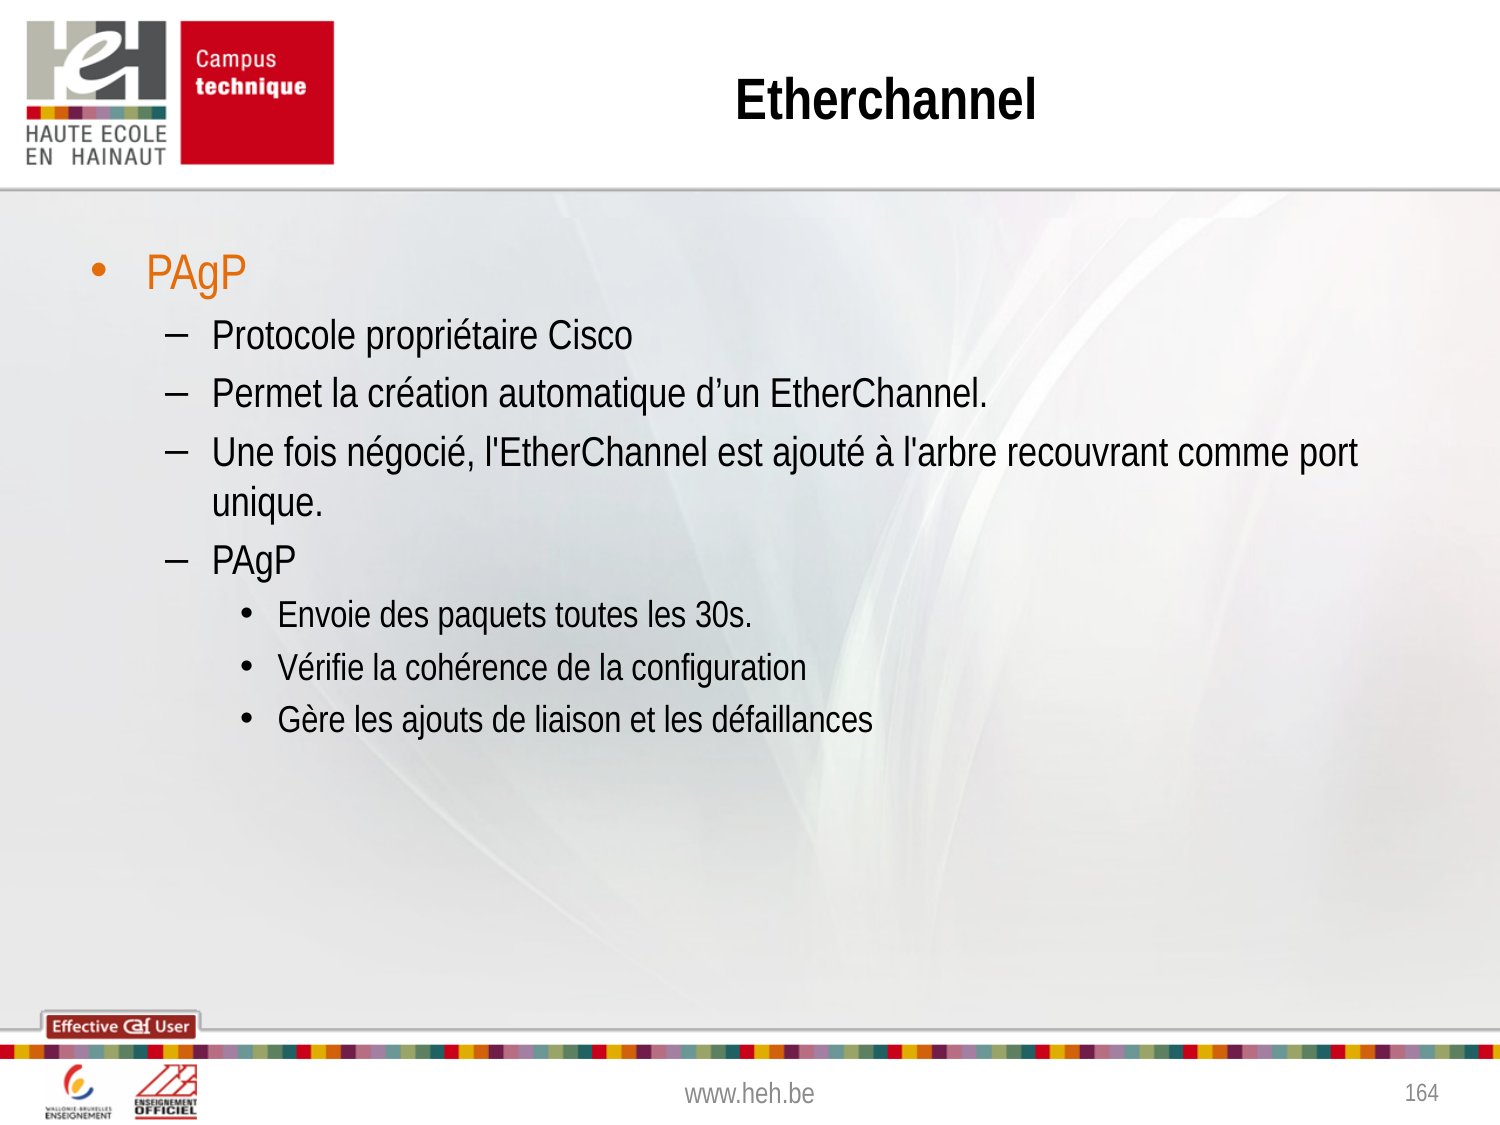

# Etherchannel
PAgP
Protocole propriétaire Cisco
Permet la création automatique d’un EtherChannel.
Une fois négocié, l'EtherChannel est ajouté à l'arbre recouvrant comme port unique.
PAgP
Envoie des paquets toutes les 30s.
Vérifie la cohérence de la configuration
Gère les ajouts de liaison et les défaillances
www.heh.be
164